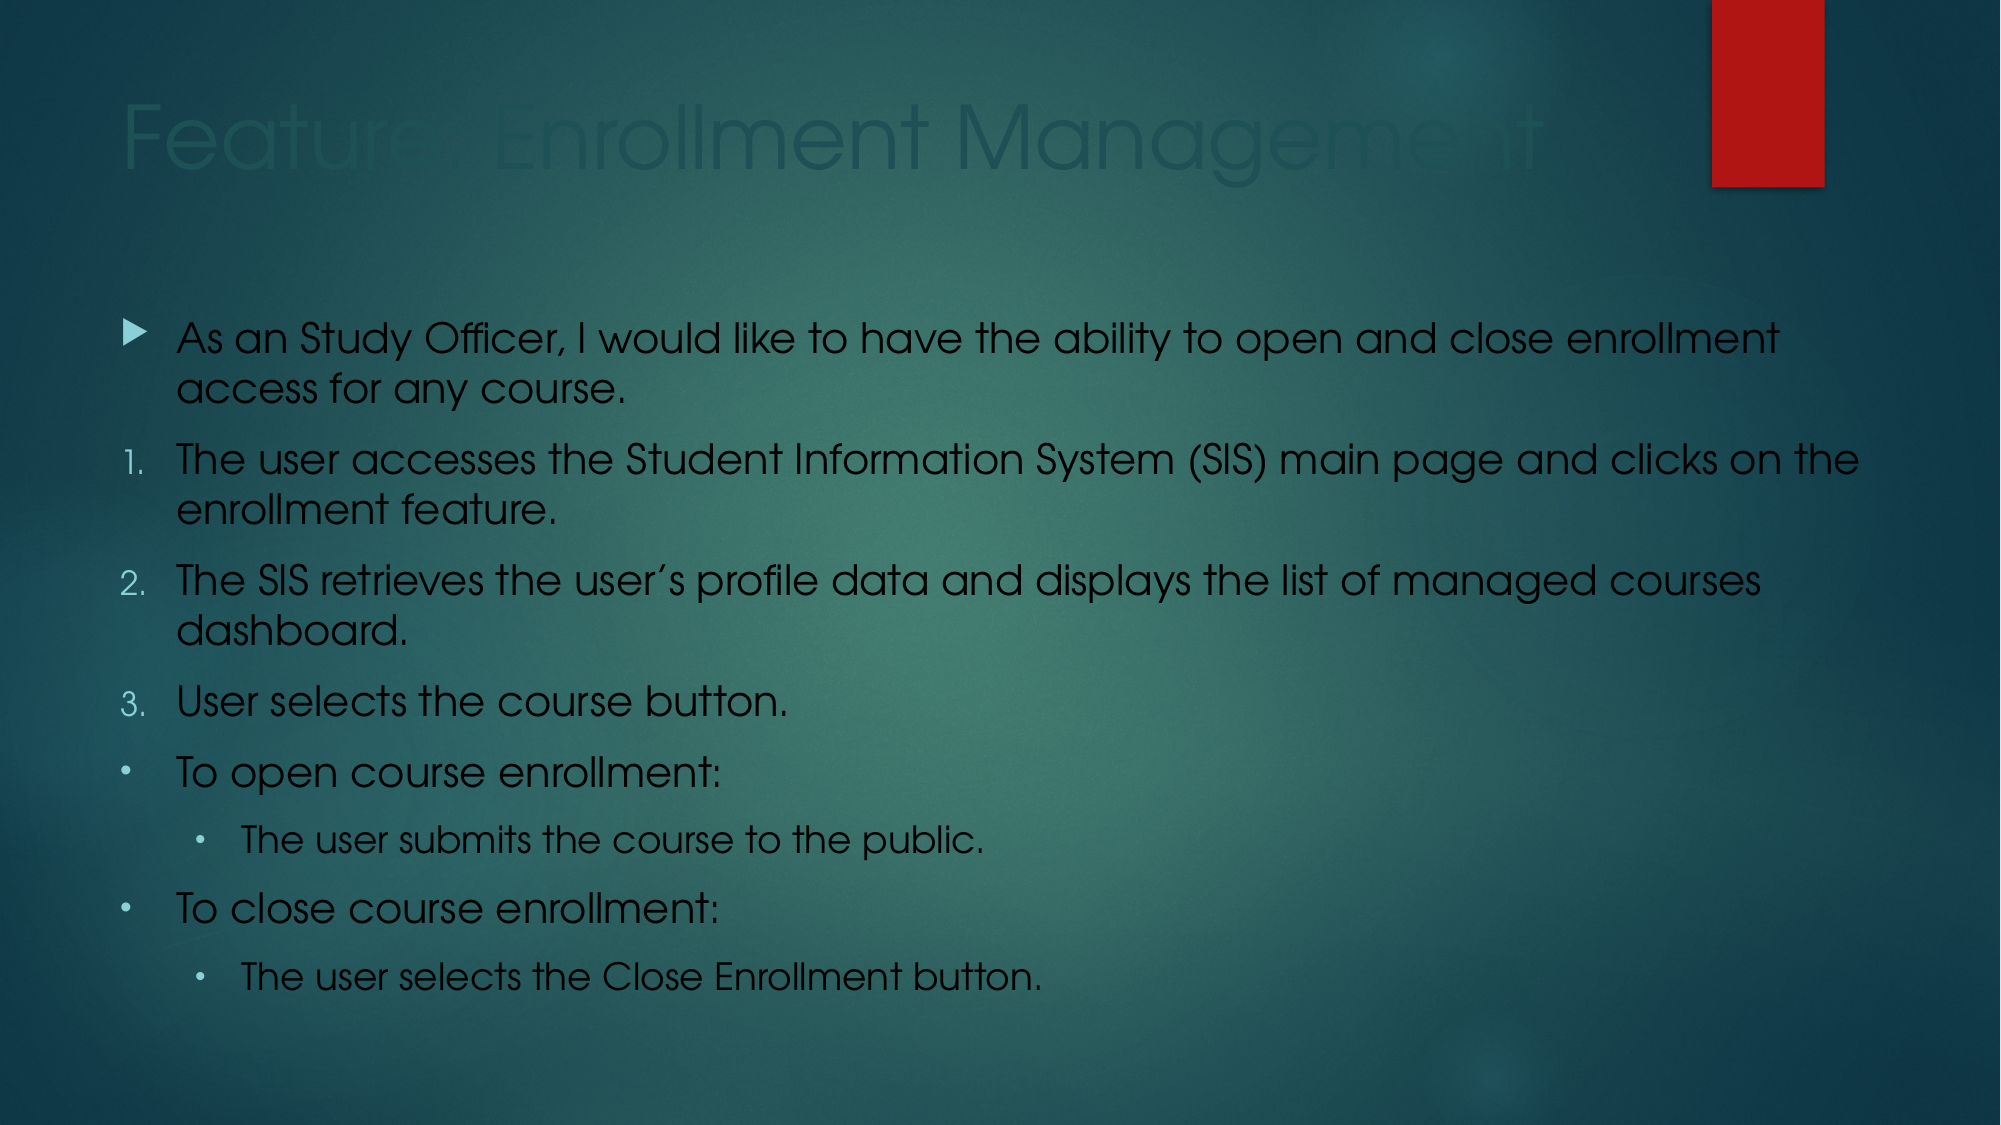

# Feature: Enrollment Management
As an Study Officer, I would like to have the ability to open and close enrollment access for any course.
The user accesses the Student Information System (SIS) main page and clicks on the enrollment feature.
The SIS retrieves the user’s profile data and displays the list of managed courses dashboard.
User selects the course button.
To open course enrollment:
The user submits the course to the public.
To close course enrollment:
The user selects the Close Enrollment button.